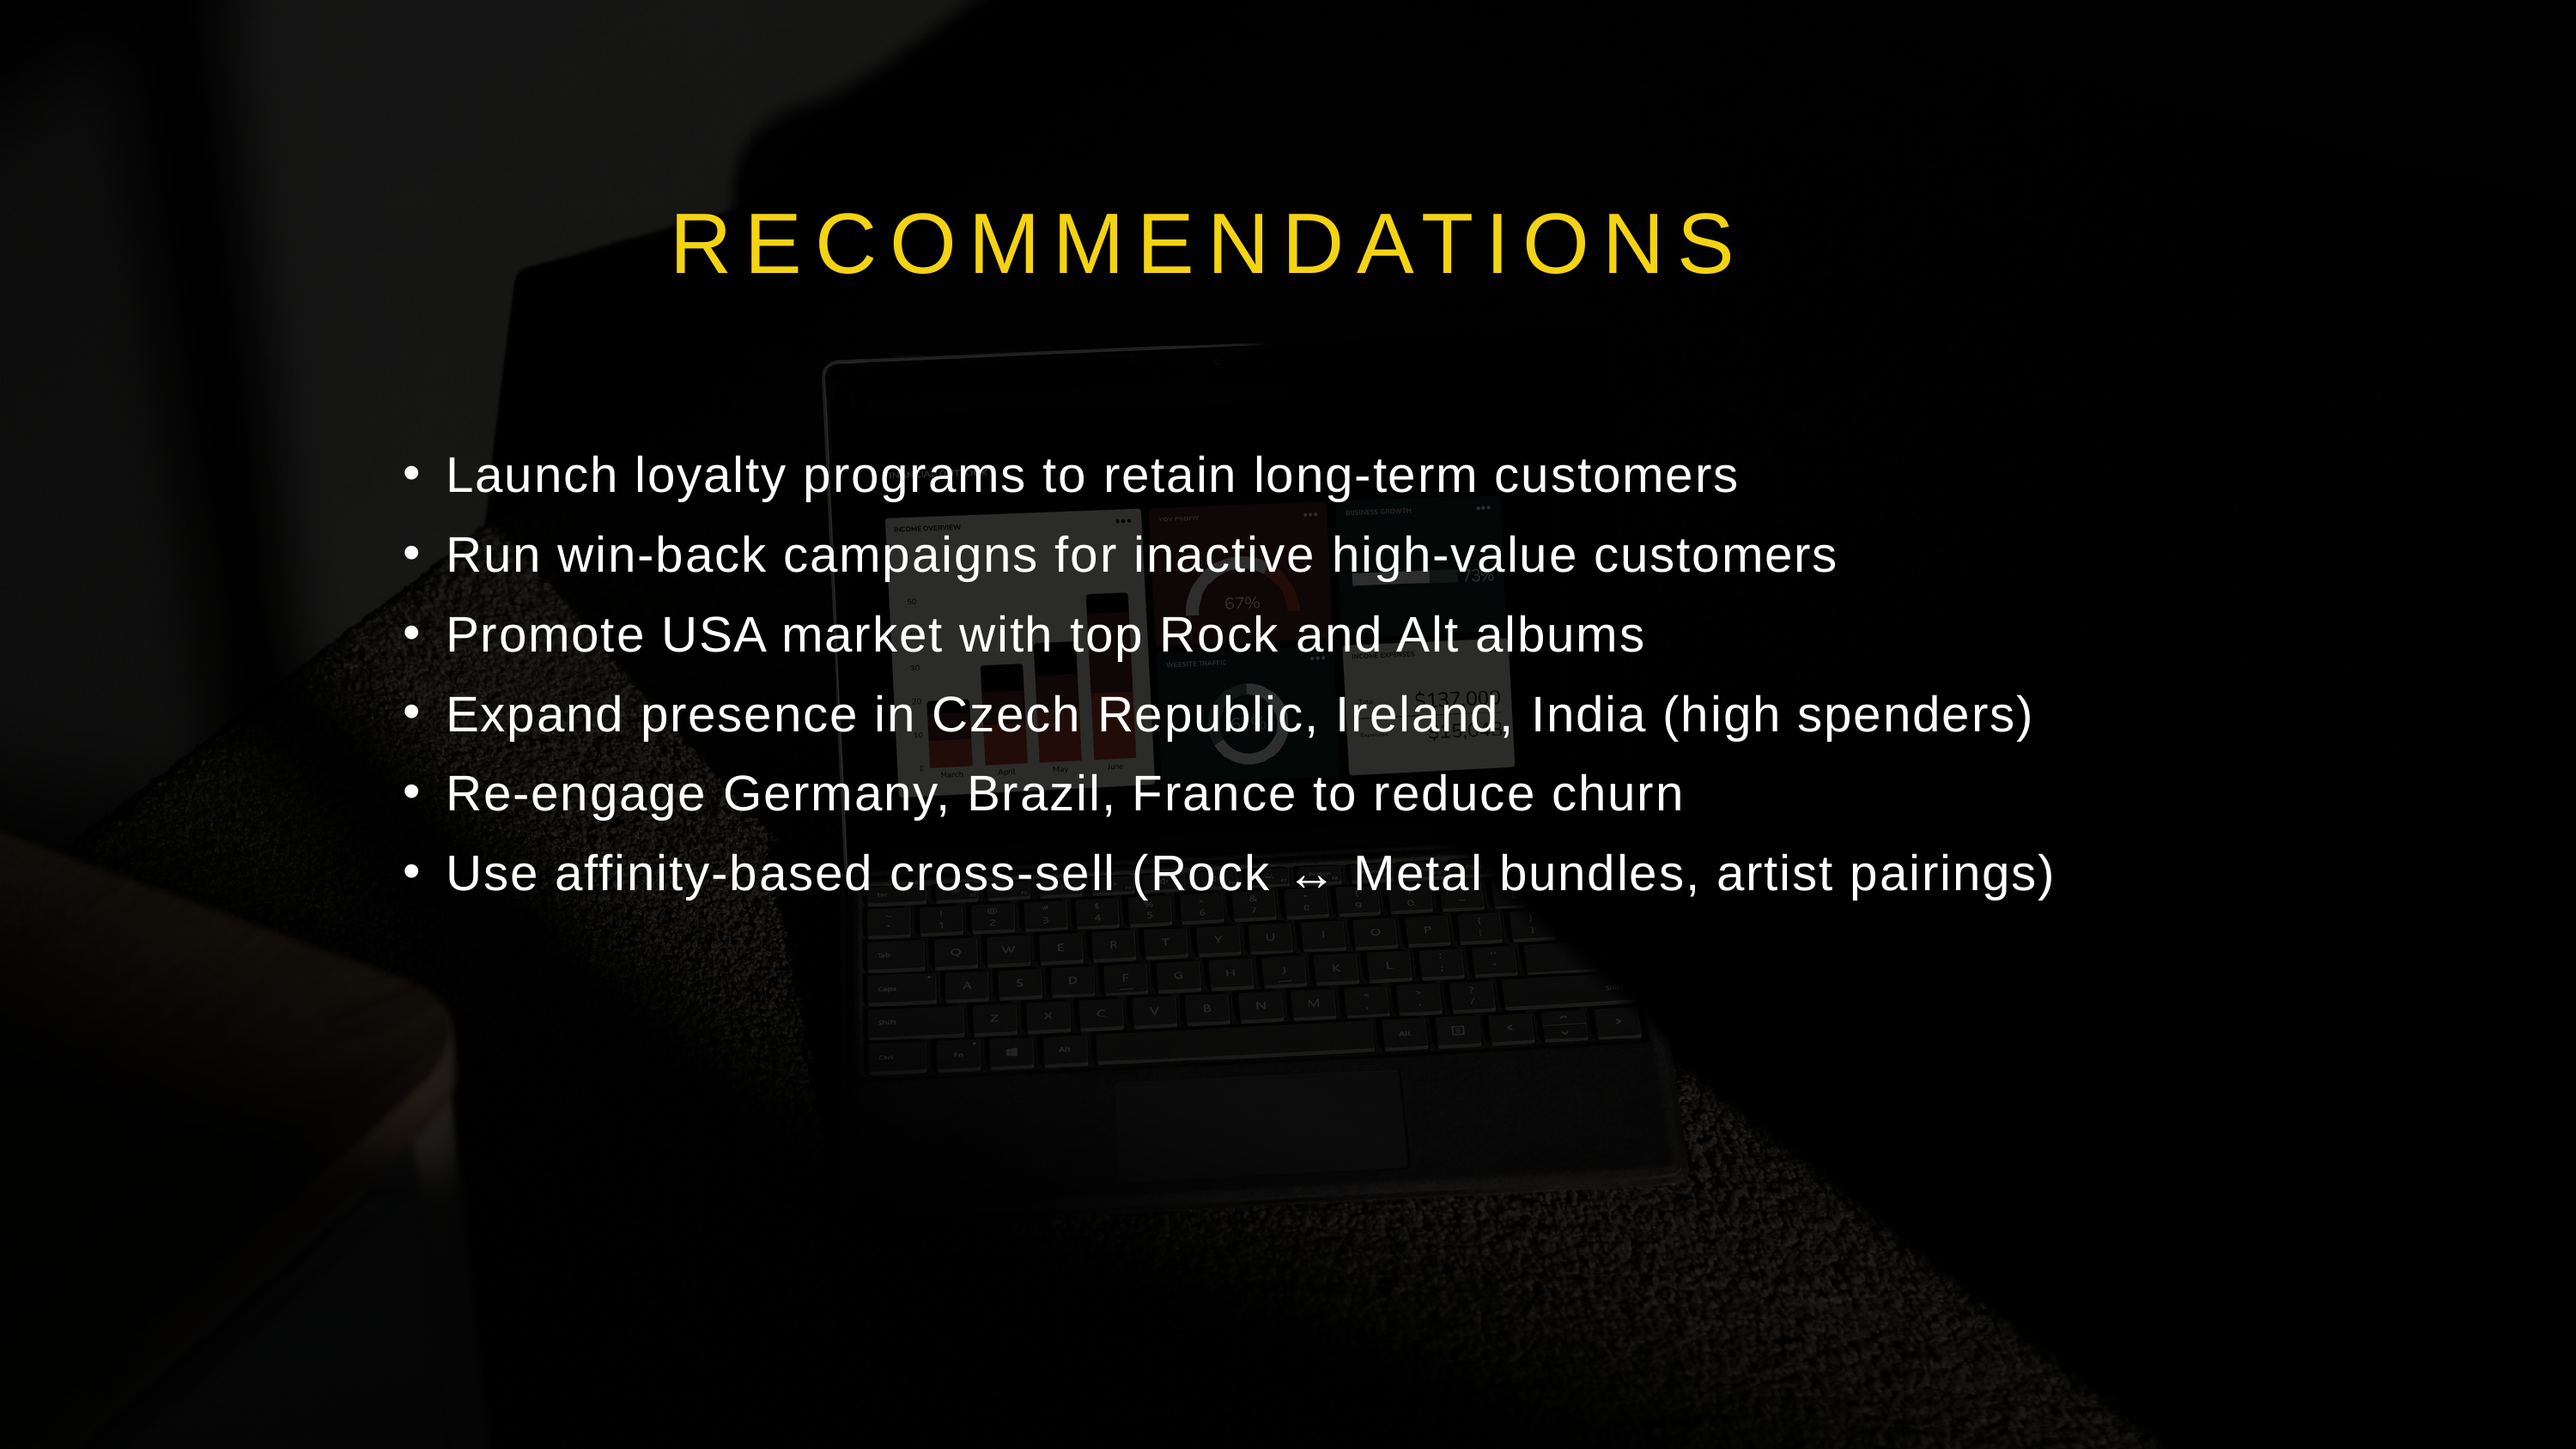

RECOMMENDATIONS
Launch loyalty programs to retain long-term customers
Run win-back campaigns for inactive high-value customers
Promote USA market with top Rock and Alt albums
Expand presence in Czech Republic, Ireland, India (high spenders)
Re-engage Germany, Brazil, France to reduce churn
Use affinity-based cross-sell (Rock ↔ Metal bundles, artist pairings)